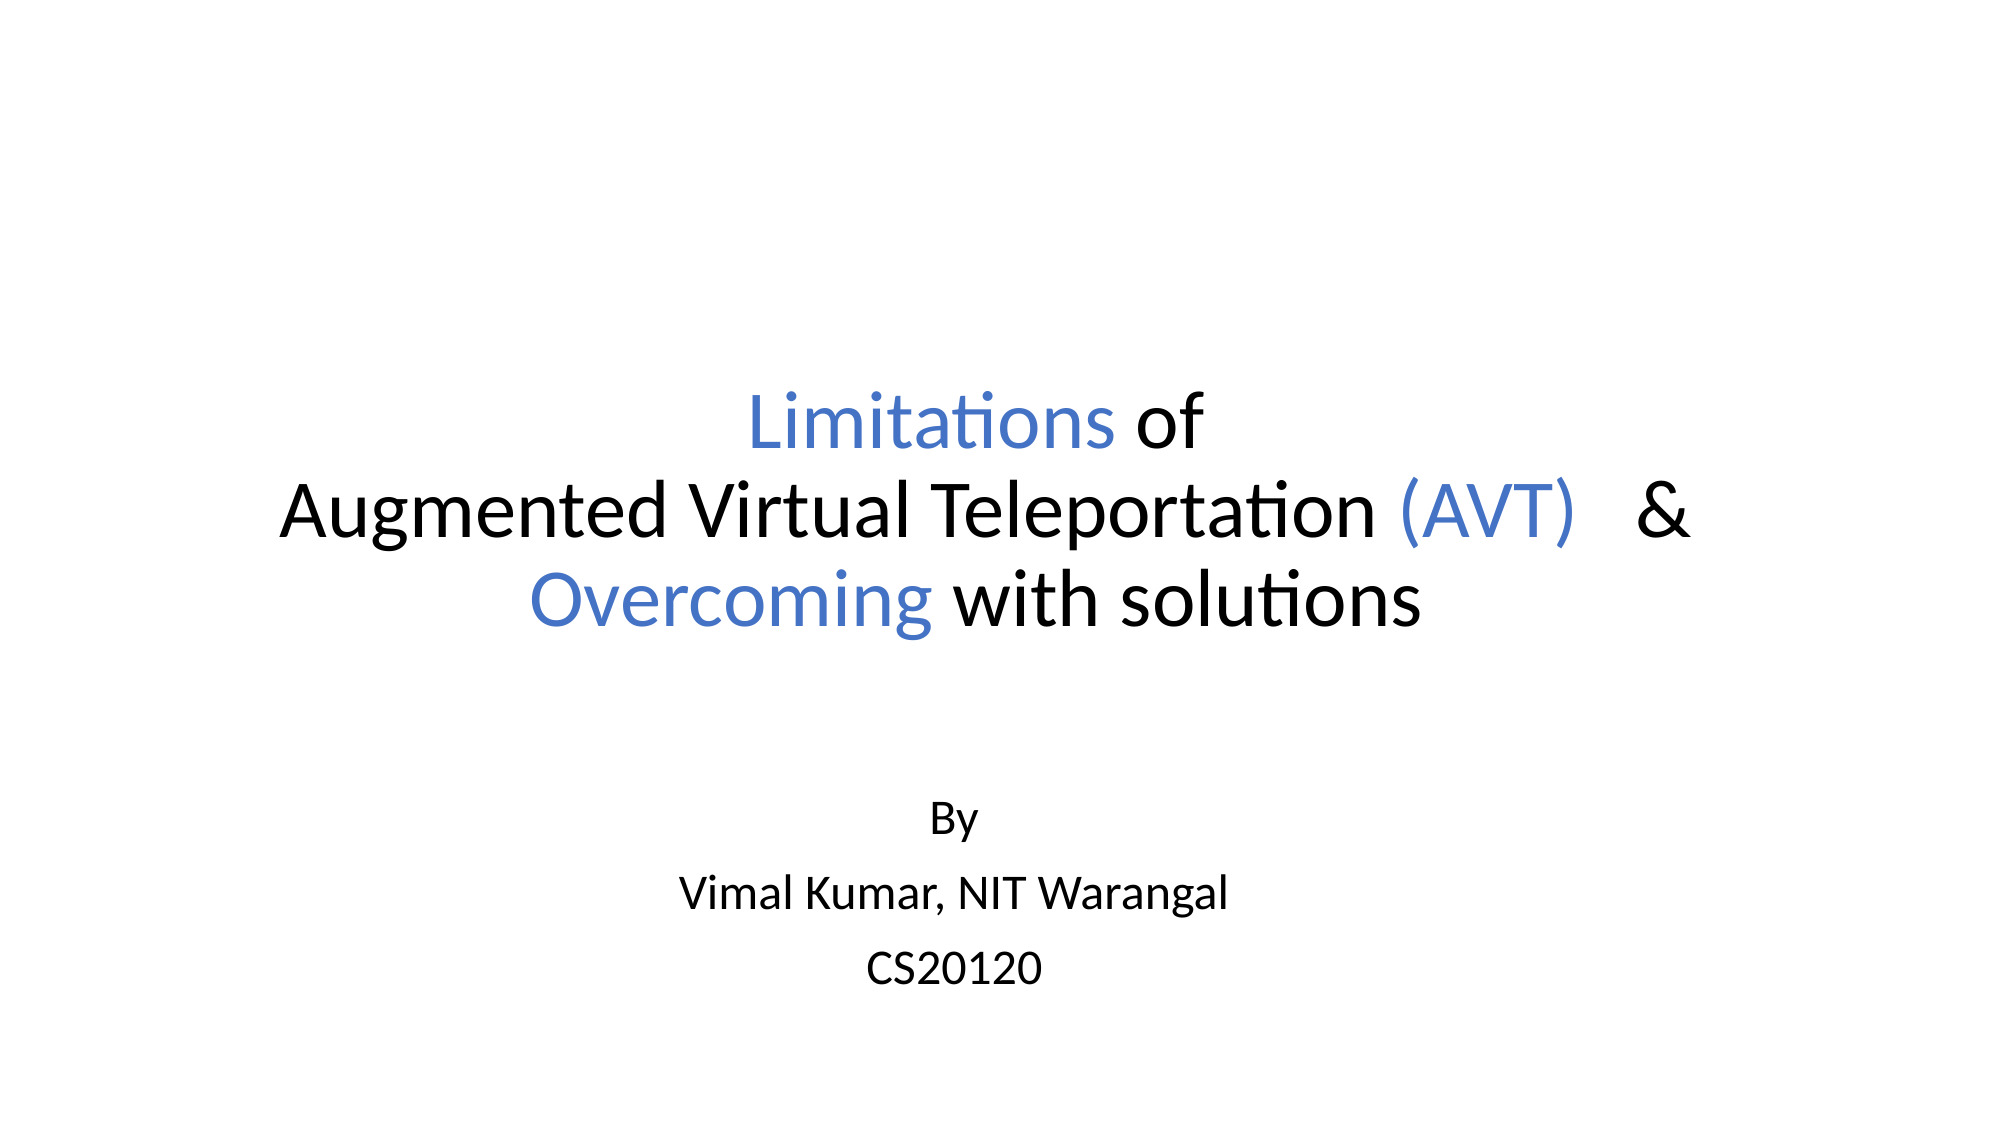

# Limitations of Augmented Virtual Teleportation (AVT)   & Overcoming with solutions
By
Vimal Kumar, NIT Warangal
CS20120